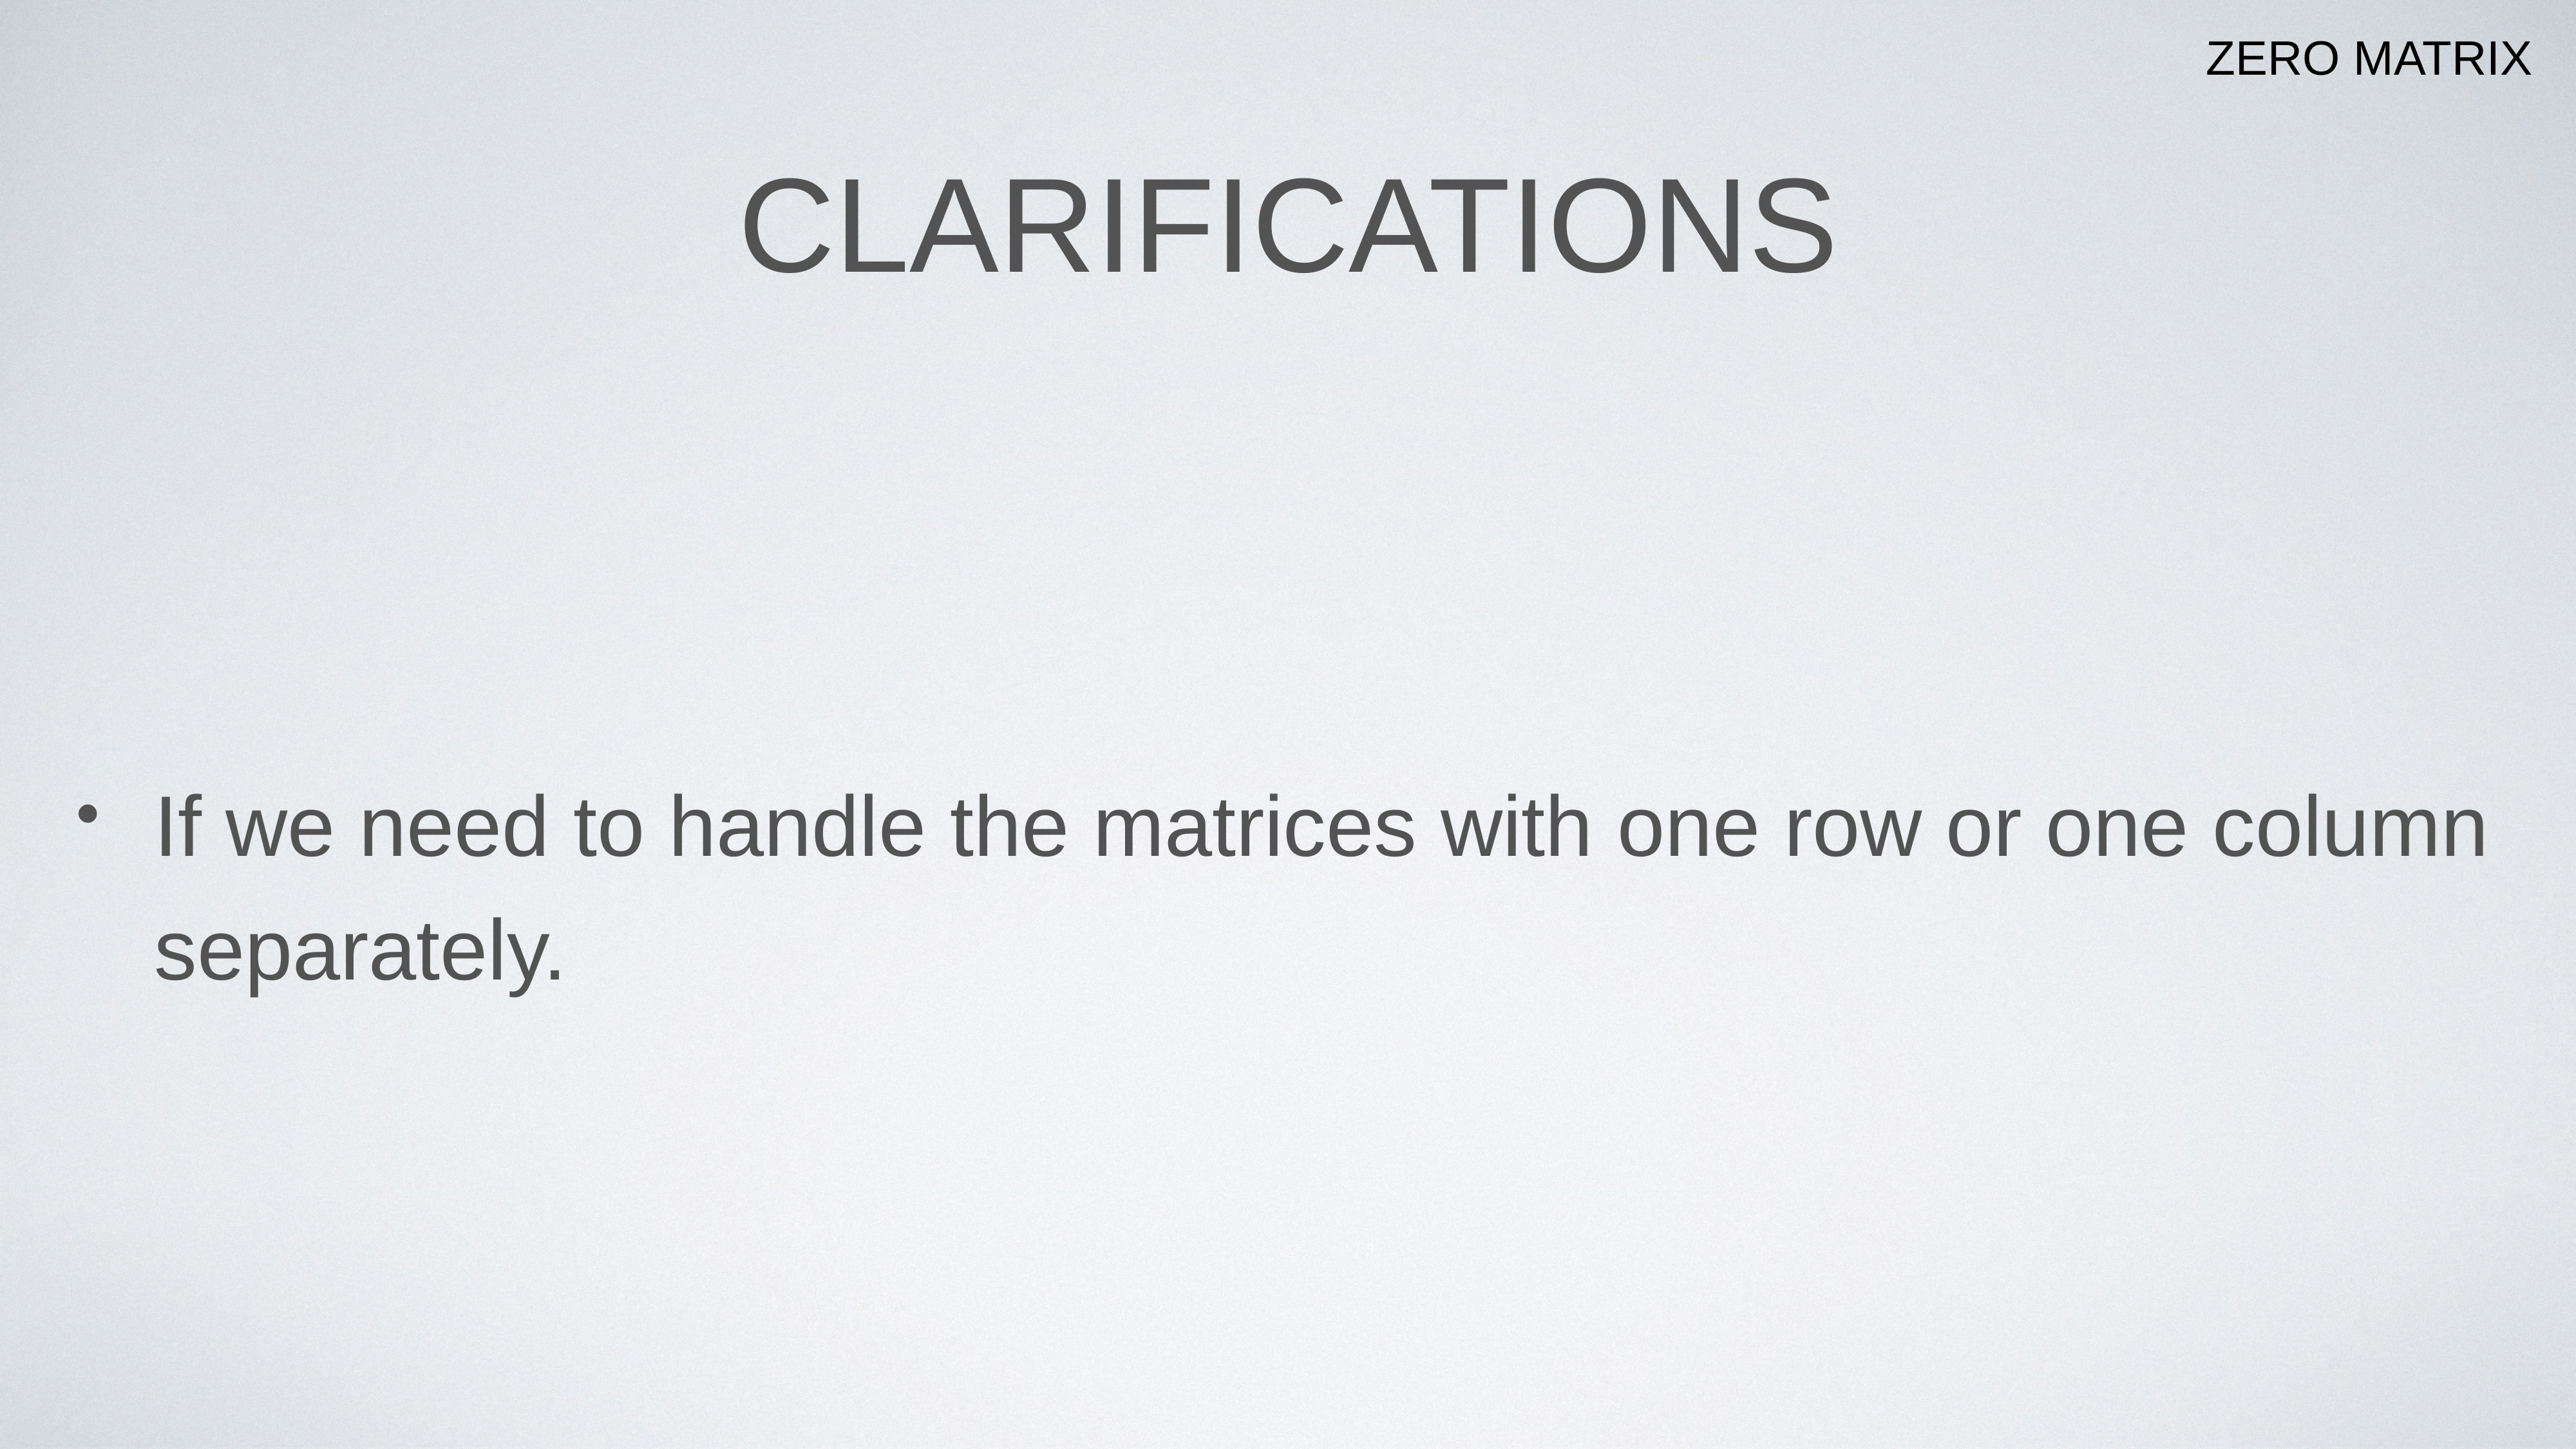

ZERO MATRIX
# Clarifications
If we need to handle the matrices with one row or one column separately.